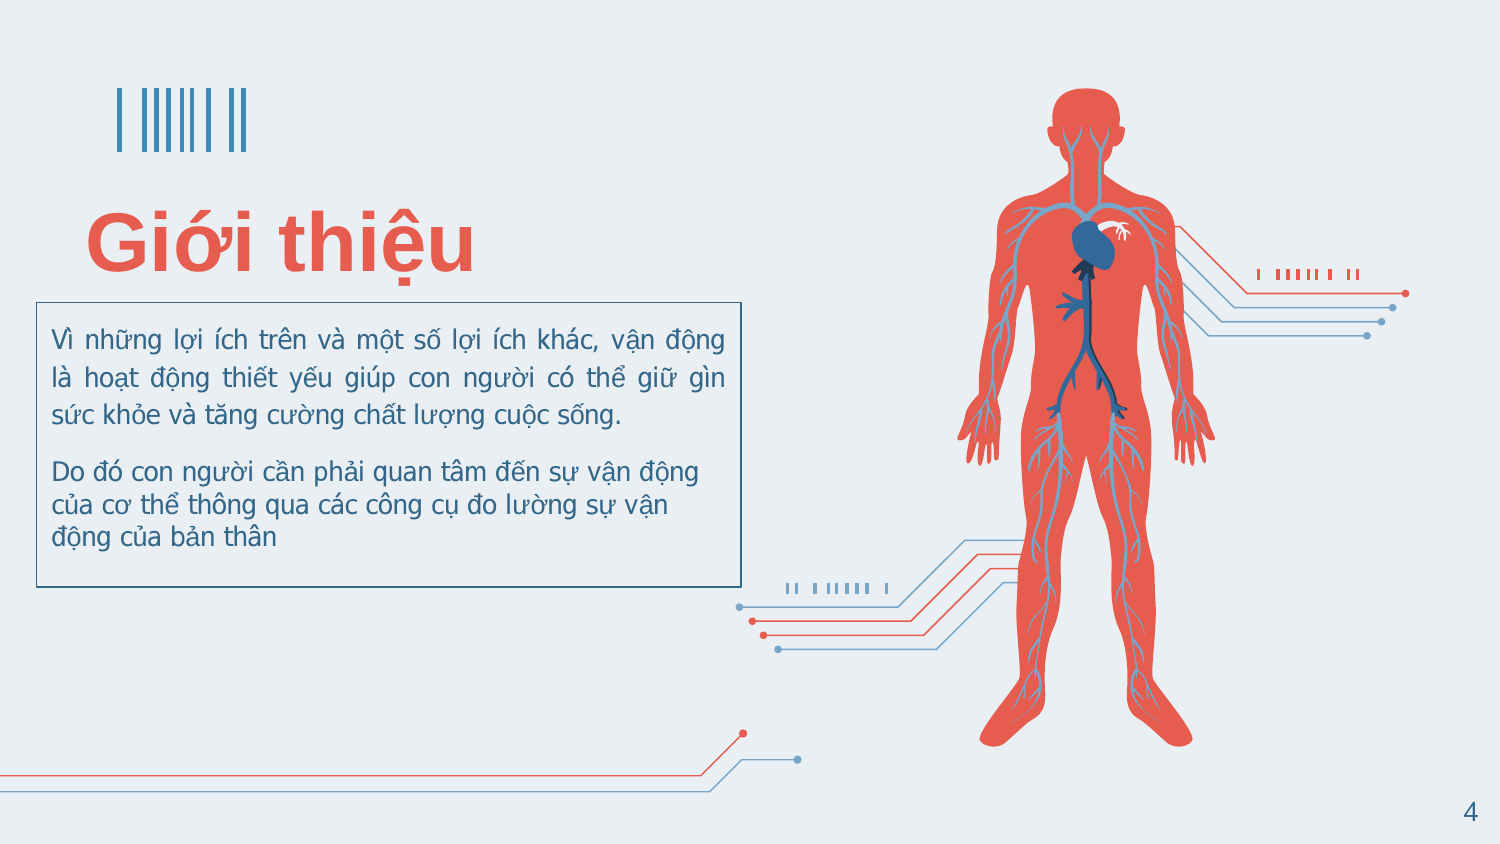

# Giới thiệu

Vì những lợi ích trên và một số lợi ích khác, vận động là hoạt động thiết yếu giúp con người có thể giữ gìn sức khỏe và tăng cường chất lượng cuộc sống.
Do đó con người cần phải quan tâm đến sự vận động của cơ thể thông qua các công cụ đo lường sự vận động của bản thân

4